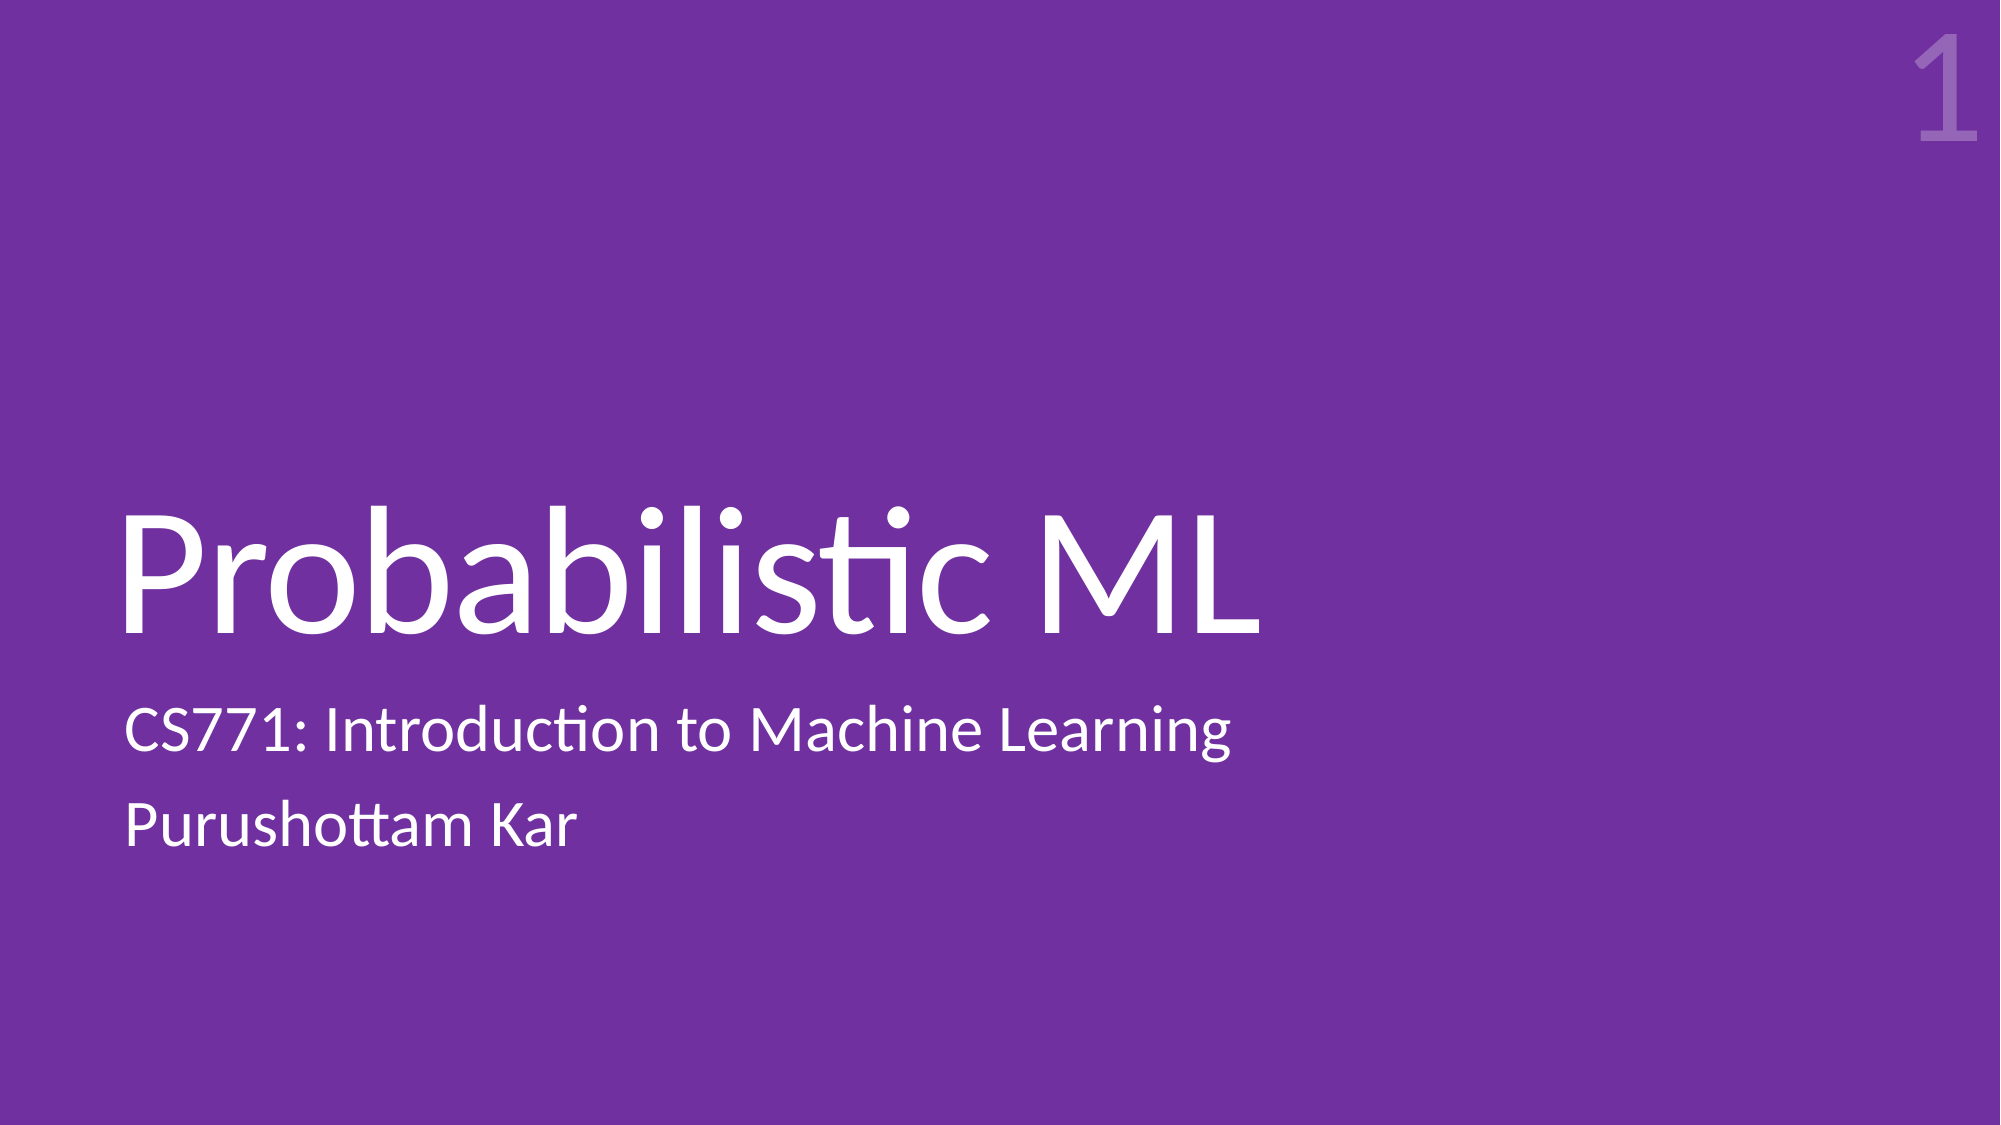

1
# Probabilistic ML
CS771: Introduction to Machine Learning
Purushottam Kar